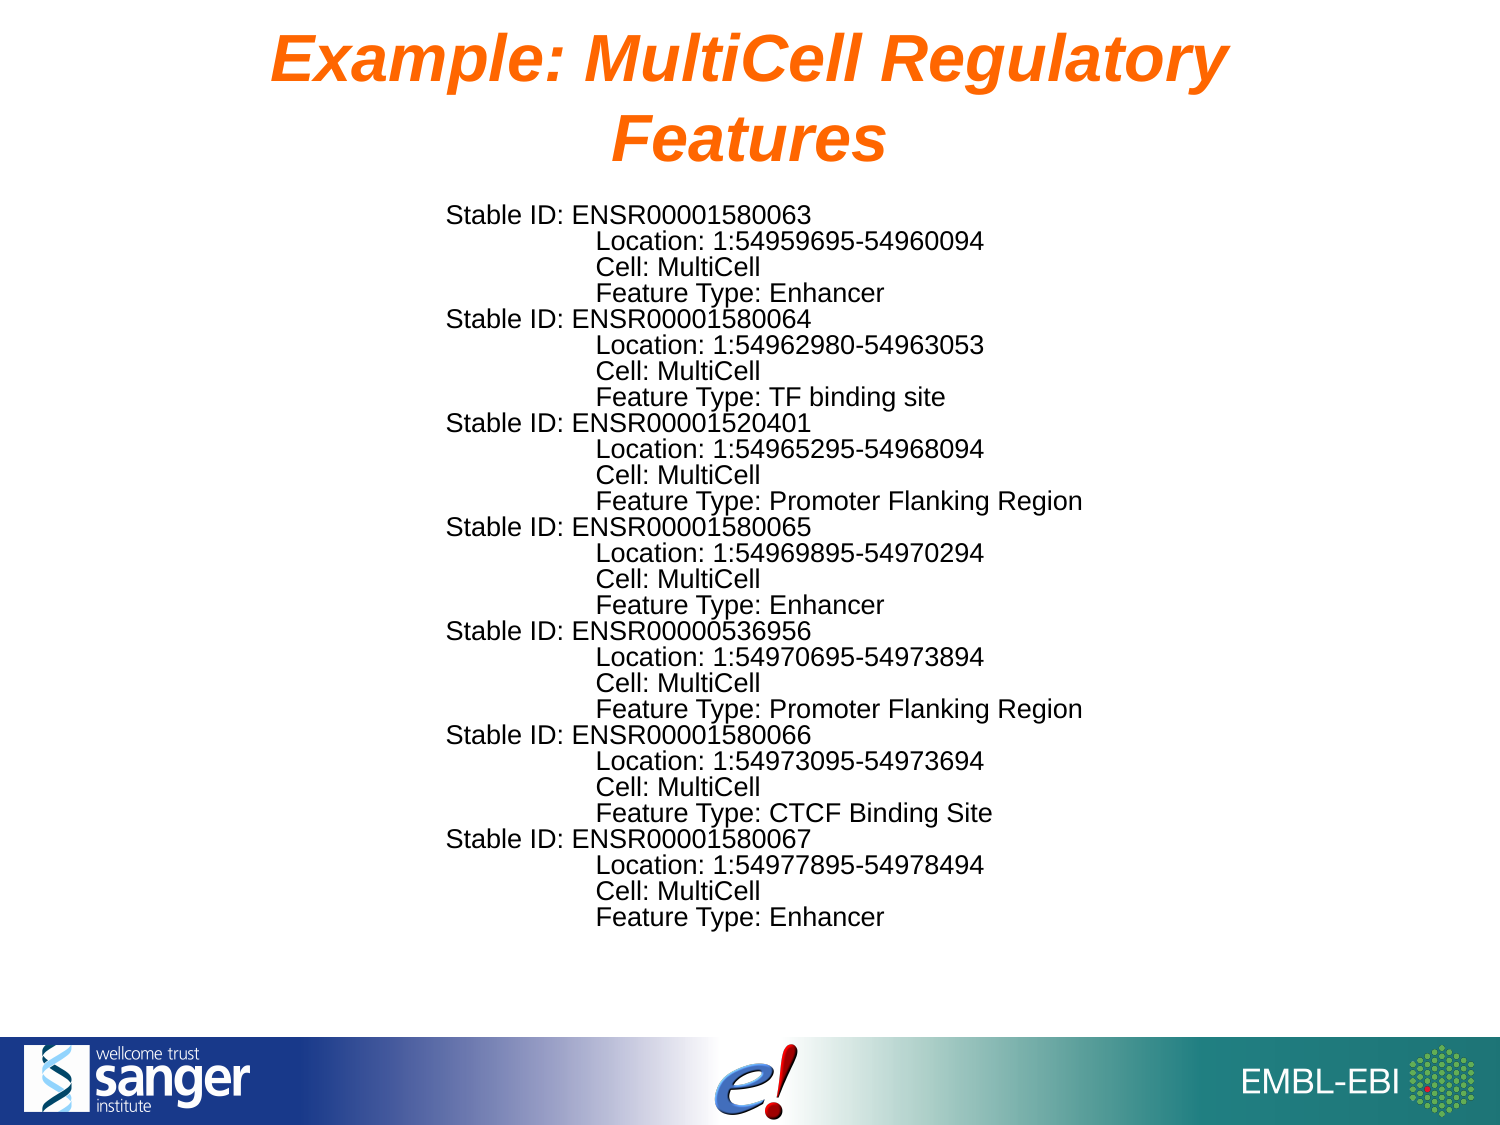

Example: MultiCell Regulatory Features
Stable ID: ENSR00001580063
	Location: 1:54959695-54960094
	Cell: MultiCell
	Feature Type: Enhancer
Stable ID: ENSR00001580064
	Location: 1:54962980-54963053
	Cell: MultiCell
	Feature Type: TF binding site
Stable ID: ENSR00001520401
	Location: 1:54965295-54968094
	Cell: MultiCell
	Feature Type: Promoter Flanking Region
Stable ID: ENSR00001580065
	Location: 1:54969895-54970294
	Cell: MultiCell
	Feature Type: Enhancer
Stable ID: ENSR00000536956
	Location: 1:54970695-54973894
	Cell: MultiCell
	Feature Type: Promoter Flanking Region
Stable ID: ENSR00001580066
	Location: 1:54973095-54973694
	Cell: MultiCell
	Feature Type: CTCF Binding Site
Stable ID: ENSR00001580067
	Location: 1:54977895-54978494
	Cell: MultiCell
	Feature Type: Enhancer